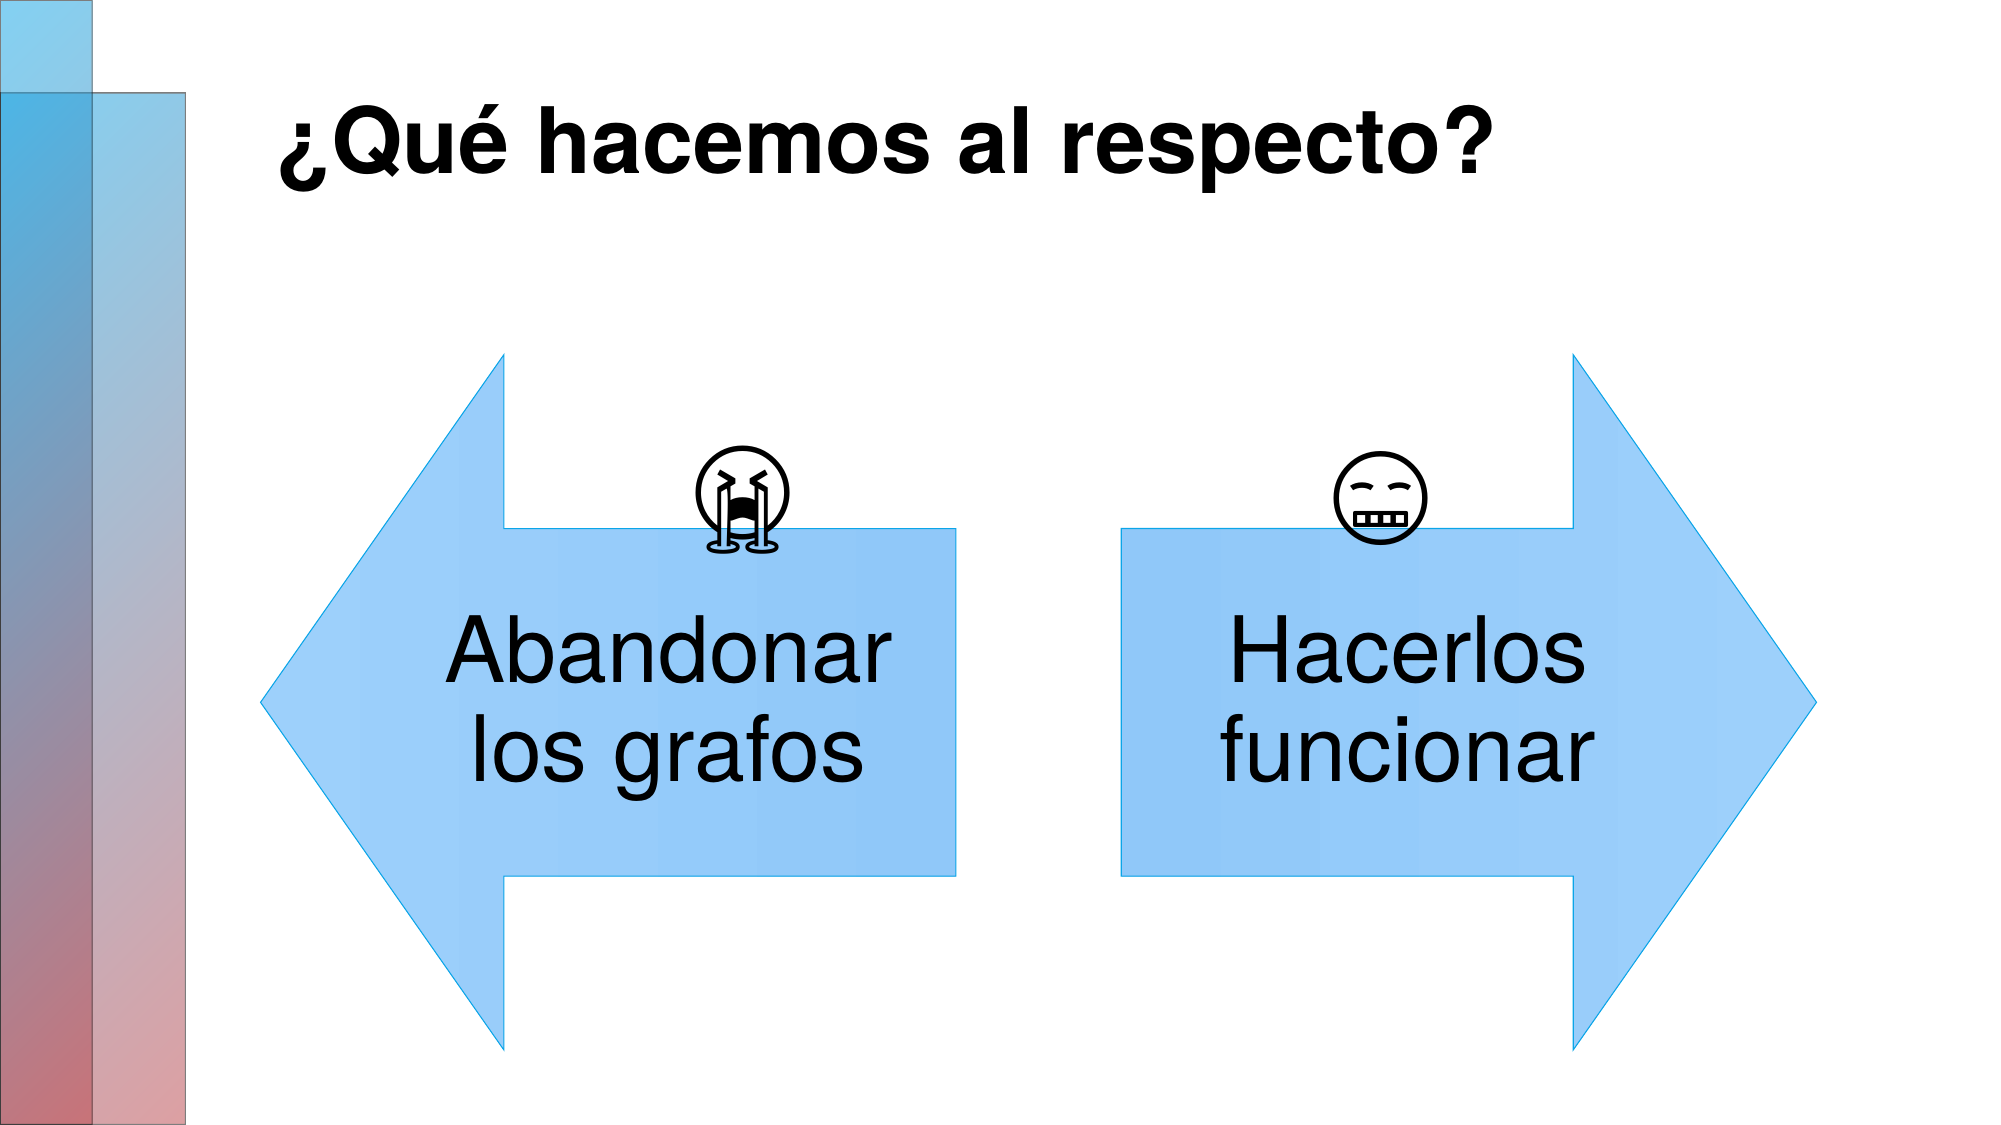

# ¿Qué hacemos al respecto?
Abandonar los grafos
Hacerlos funcionar
😭
😬